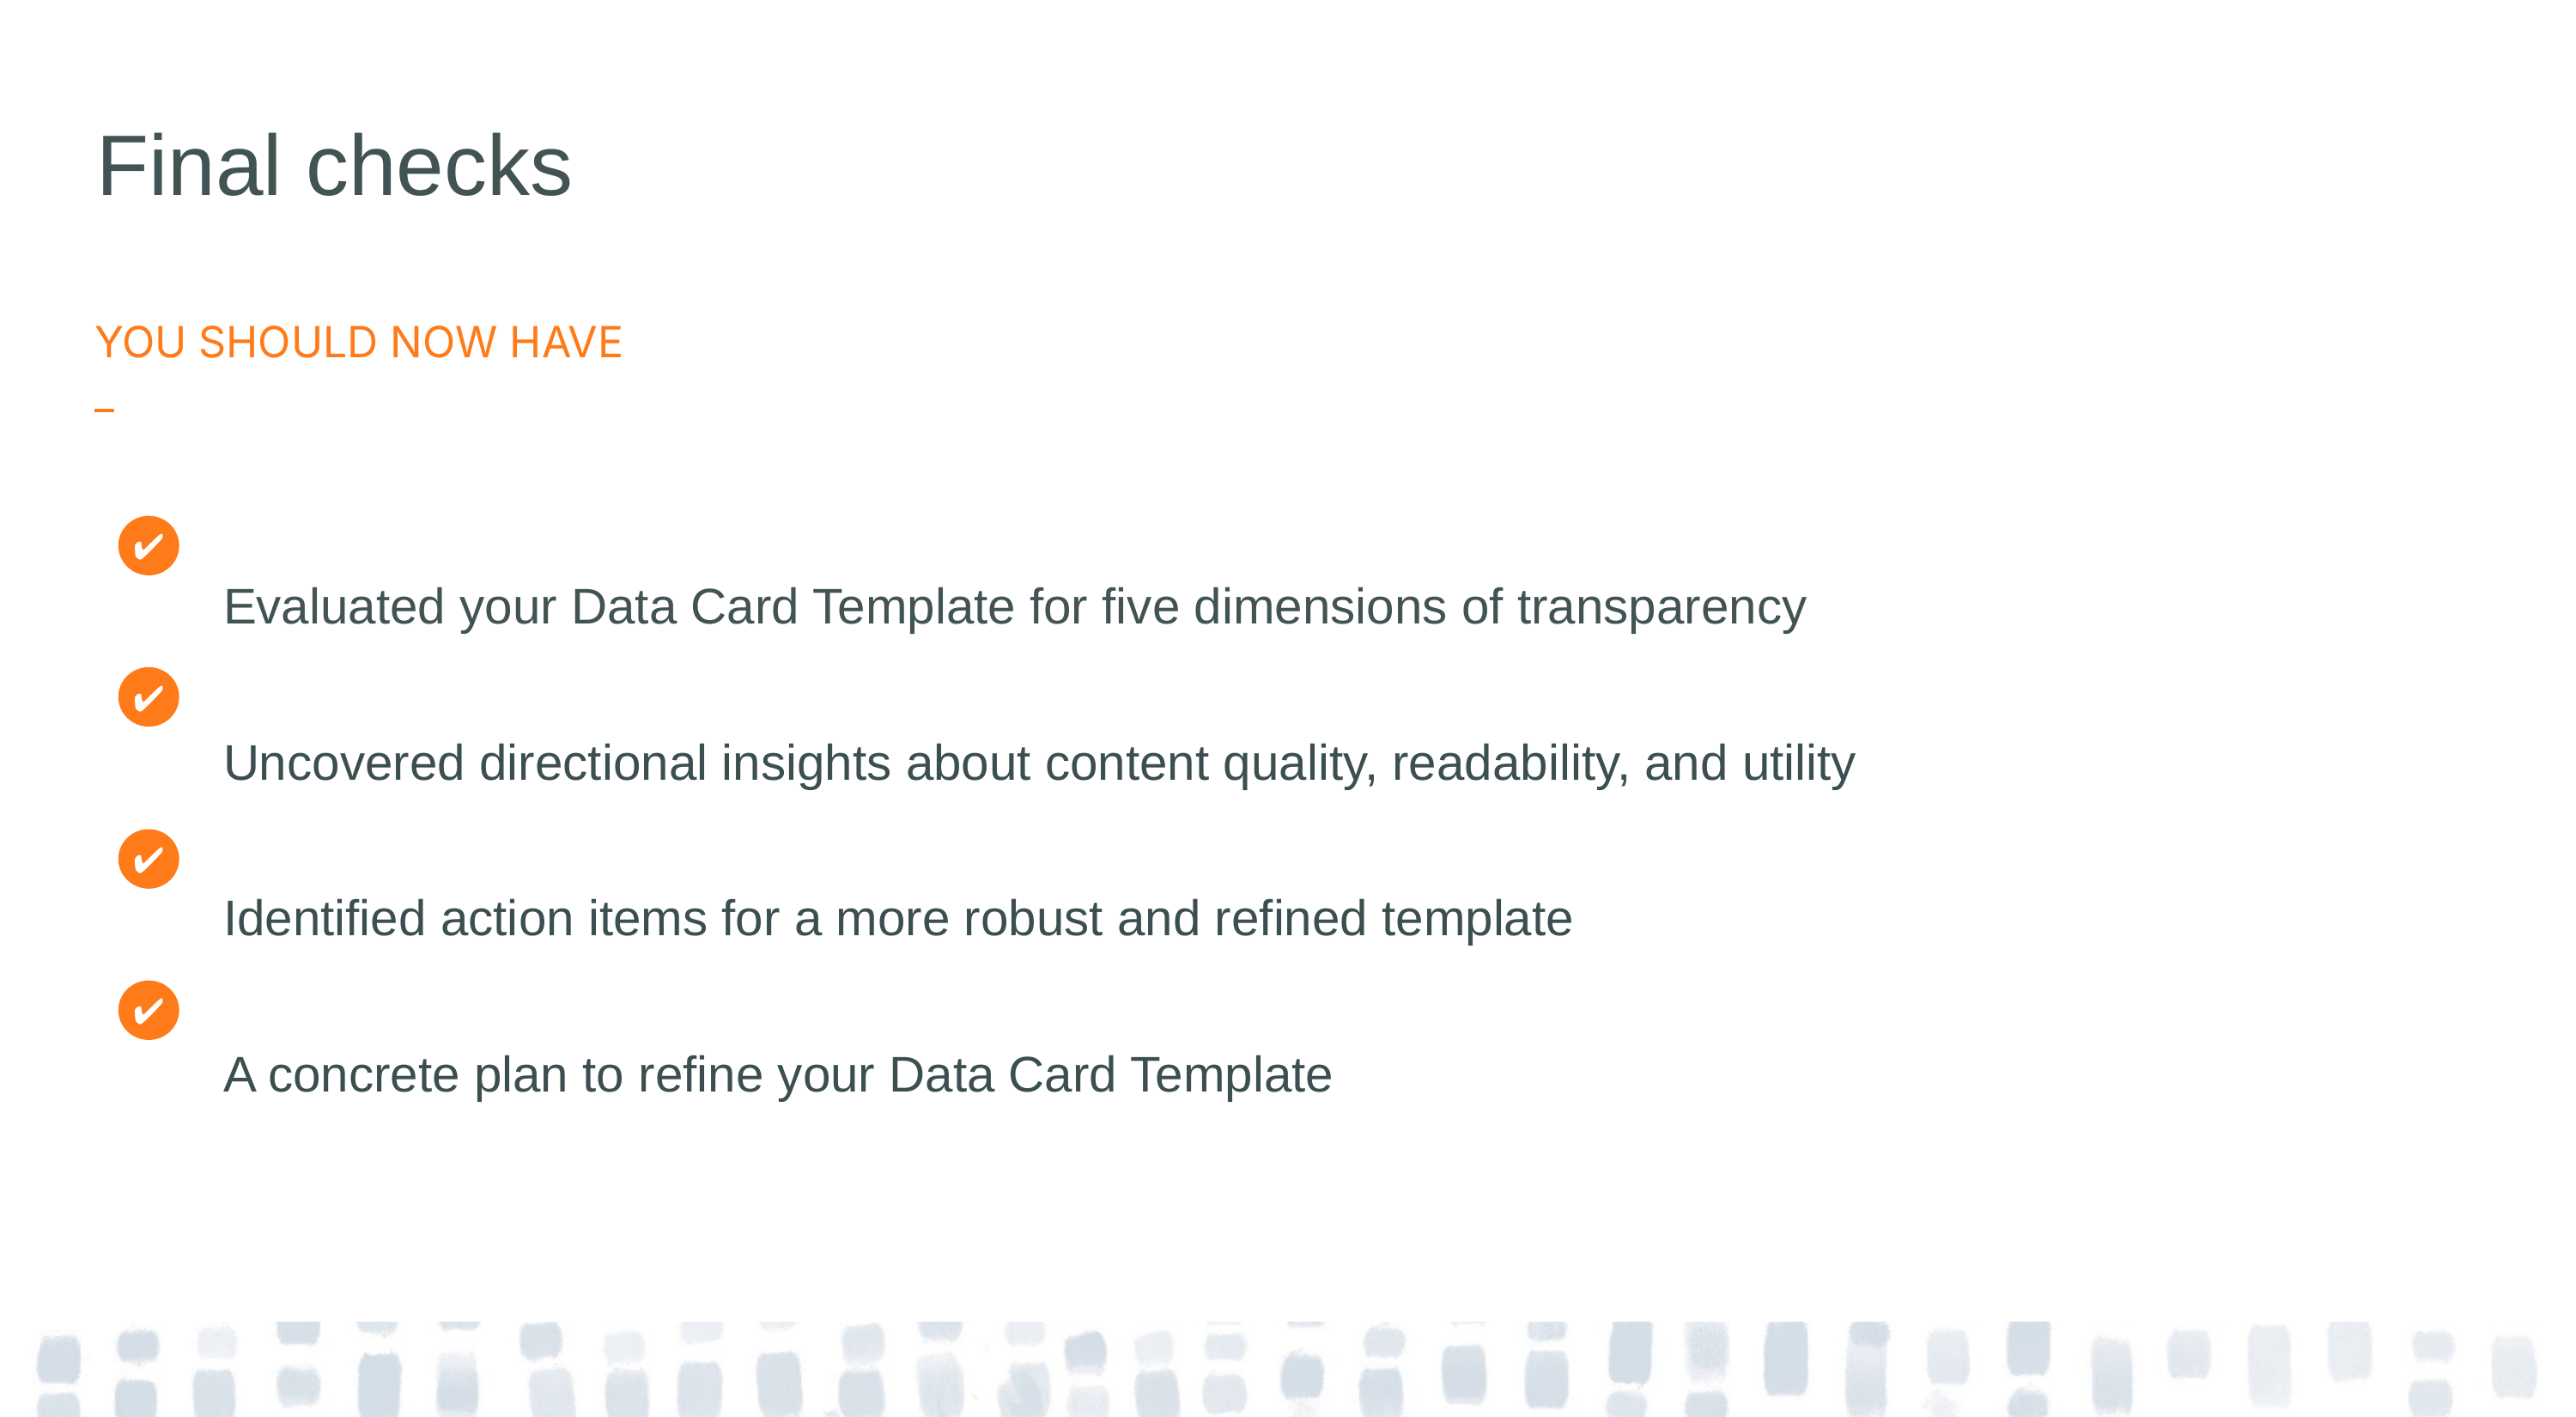

# Final checks
YOU SHOULD NOW HAVE
_

Evaluated your Data Card Template for five dimensions of transparency
Uncovered directional insights about content quality, readability, and utility
Identified action items for a more robust and refined template
A concrete plan to refine your Data Card Template
✔
✔
✔
✔